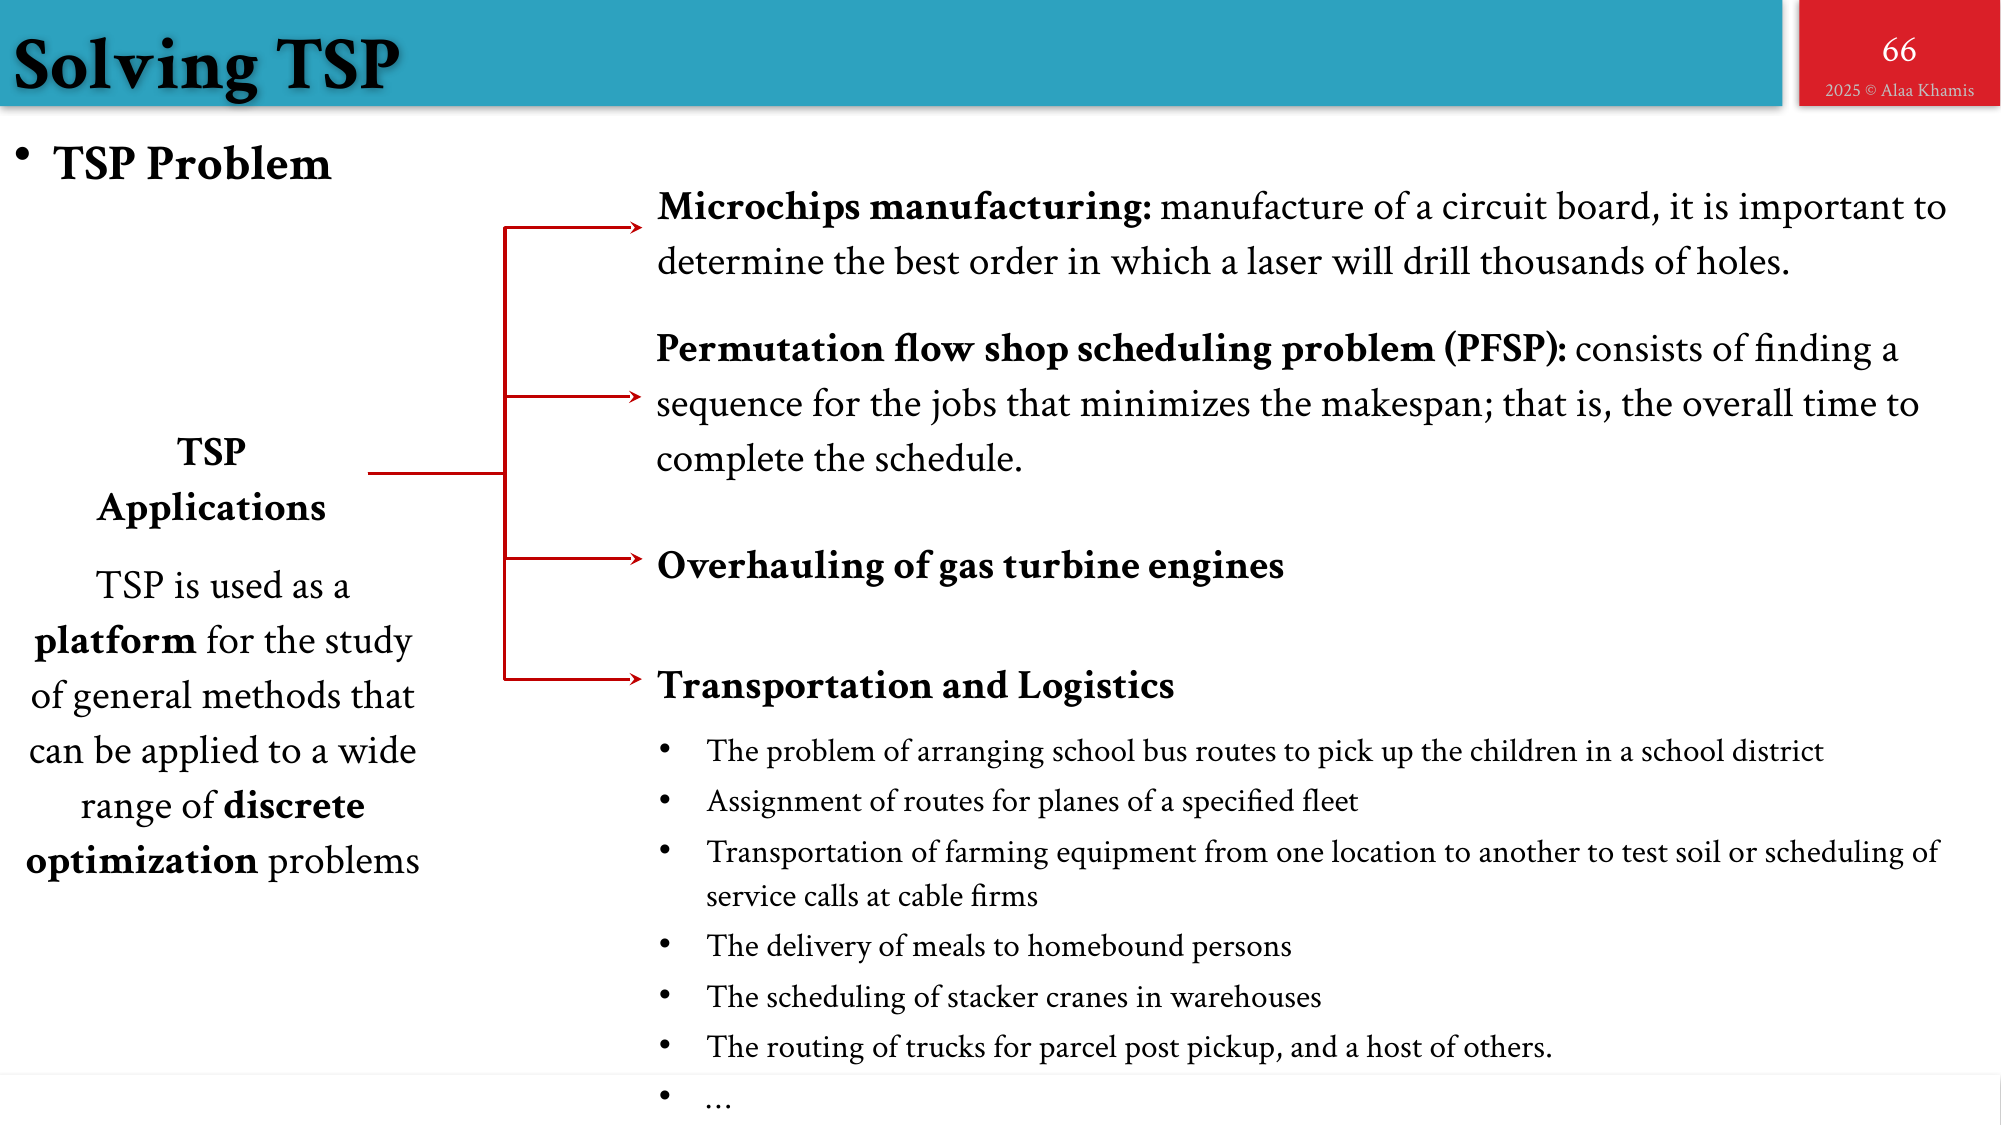

Solving TSP
TSP Problem
Microchips manufacturing: manufacture of a circuit board, it is important to determine the best order in which a laser will drill thousands of holes.
Permutation flow shop scheduling problem (PFSP): consists of finding a sequence for the jobs that minimizes the makespan; that is, the overall time to complete the schedule.
TSP Applications
Overhauling of gas turbine engines
TSP is used as a platform for the study of general methods that can be applied to a wide range of discrete optimization problems
Transportation and Logistics
The problem of arranging school bus routes to pick up the children in a school district
Assignment of routes for planes of a specified fleet
Transportation of farming equipment from one location to another to test soil or scheduling of service calls at cable firms
The delivery of meals to homebound persons
The scheduling of stacker cranes in warehouses
The routing of trucks for parcel post pickup, and a host of others.
…